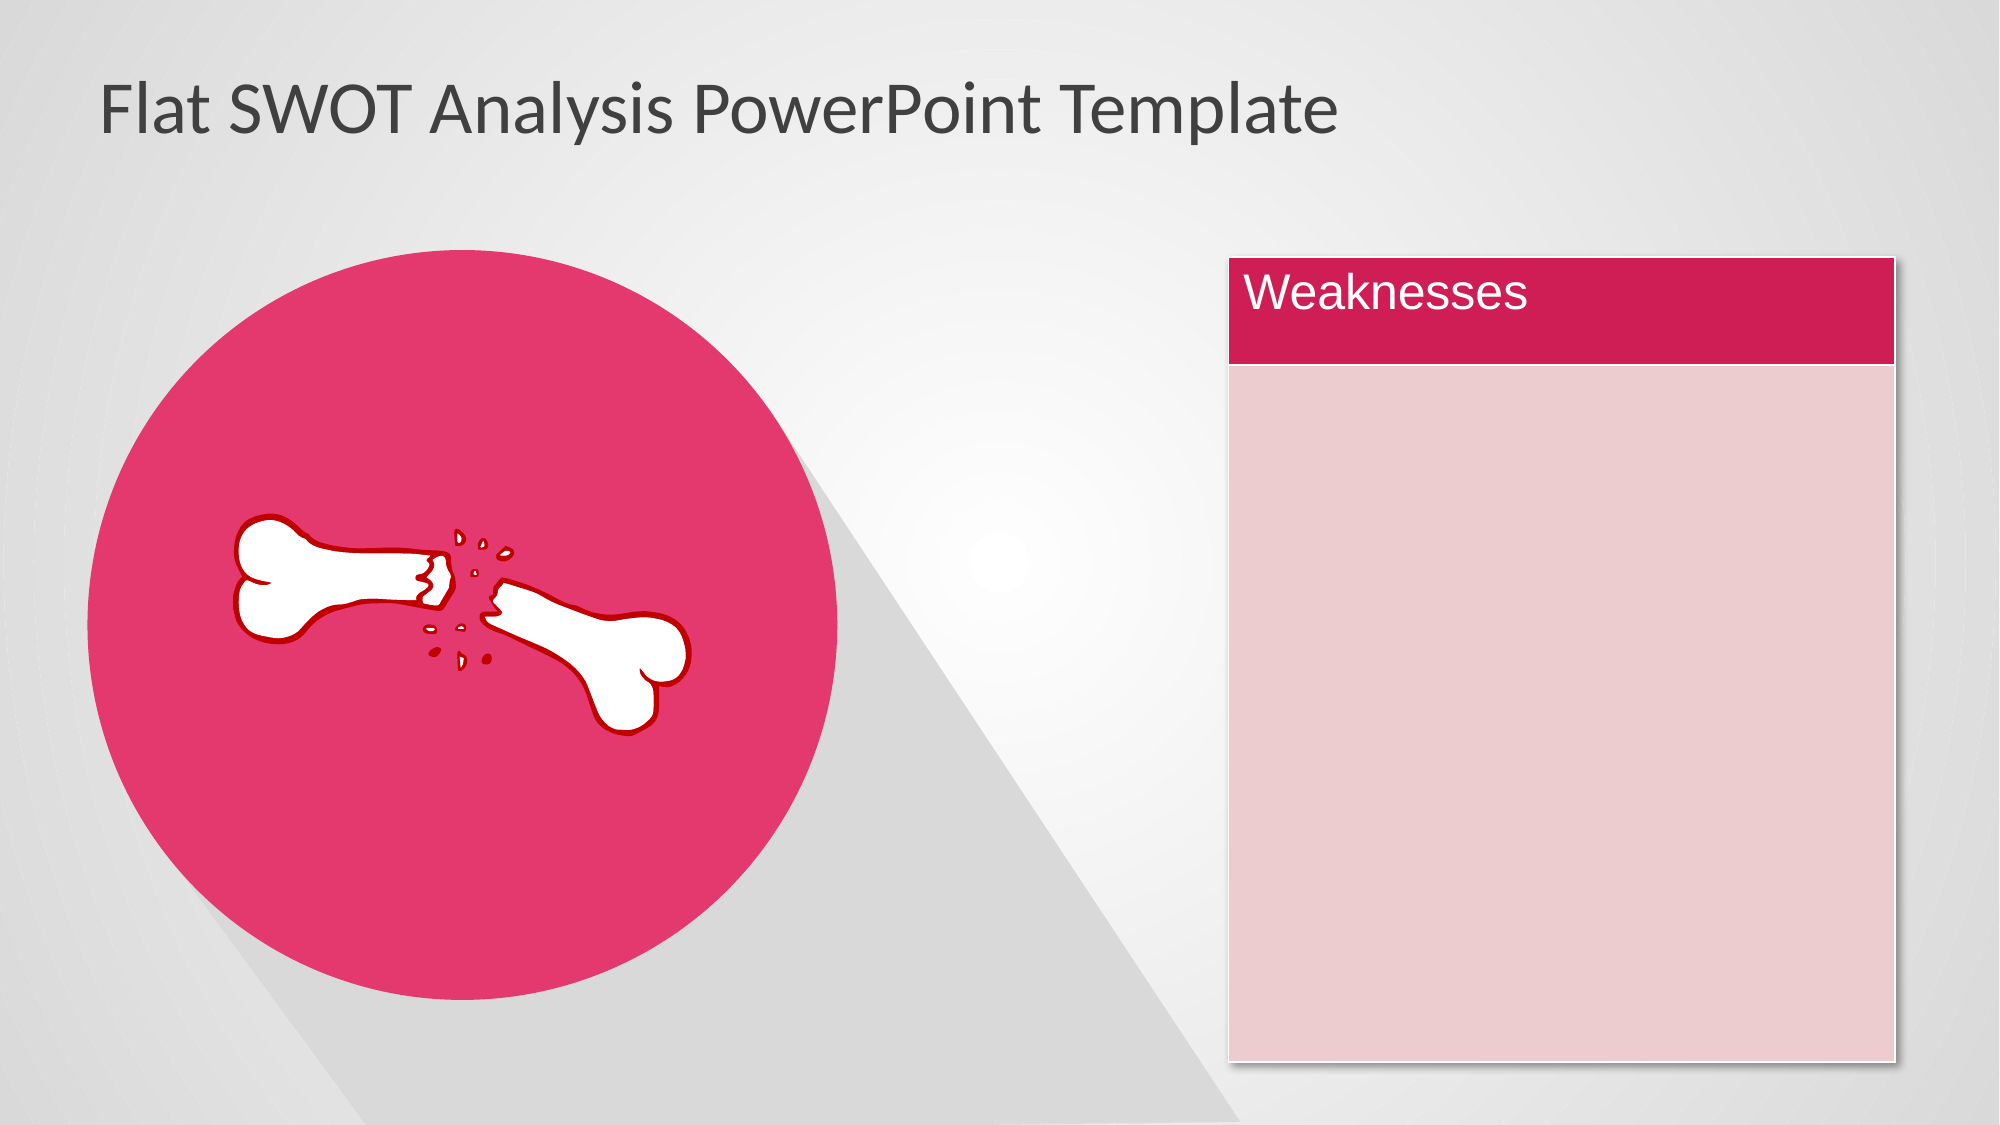

# Flat SWOT Analysis PowerPoint Template

| Weaknesses |
| --- |
|  |